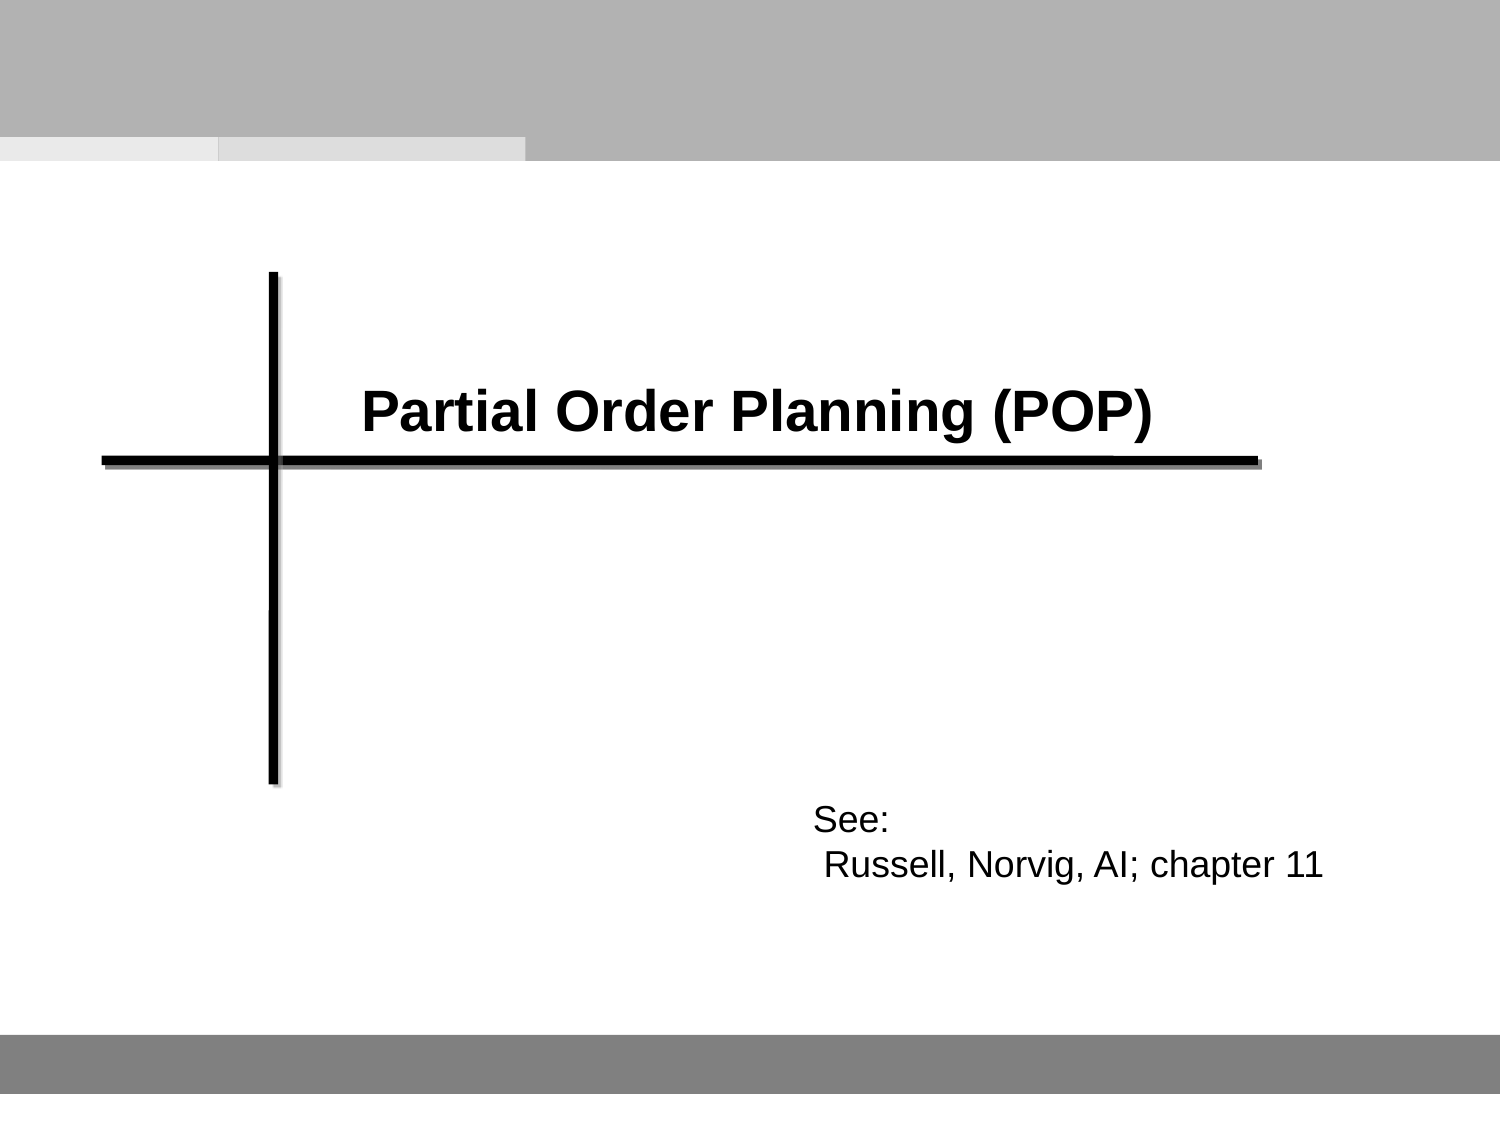

Partial Order Planning (POP)
See:
 Russell, Norvig, AI; chapter 11